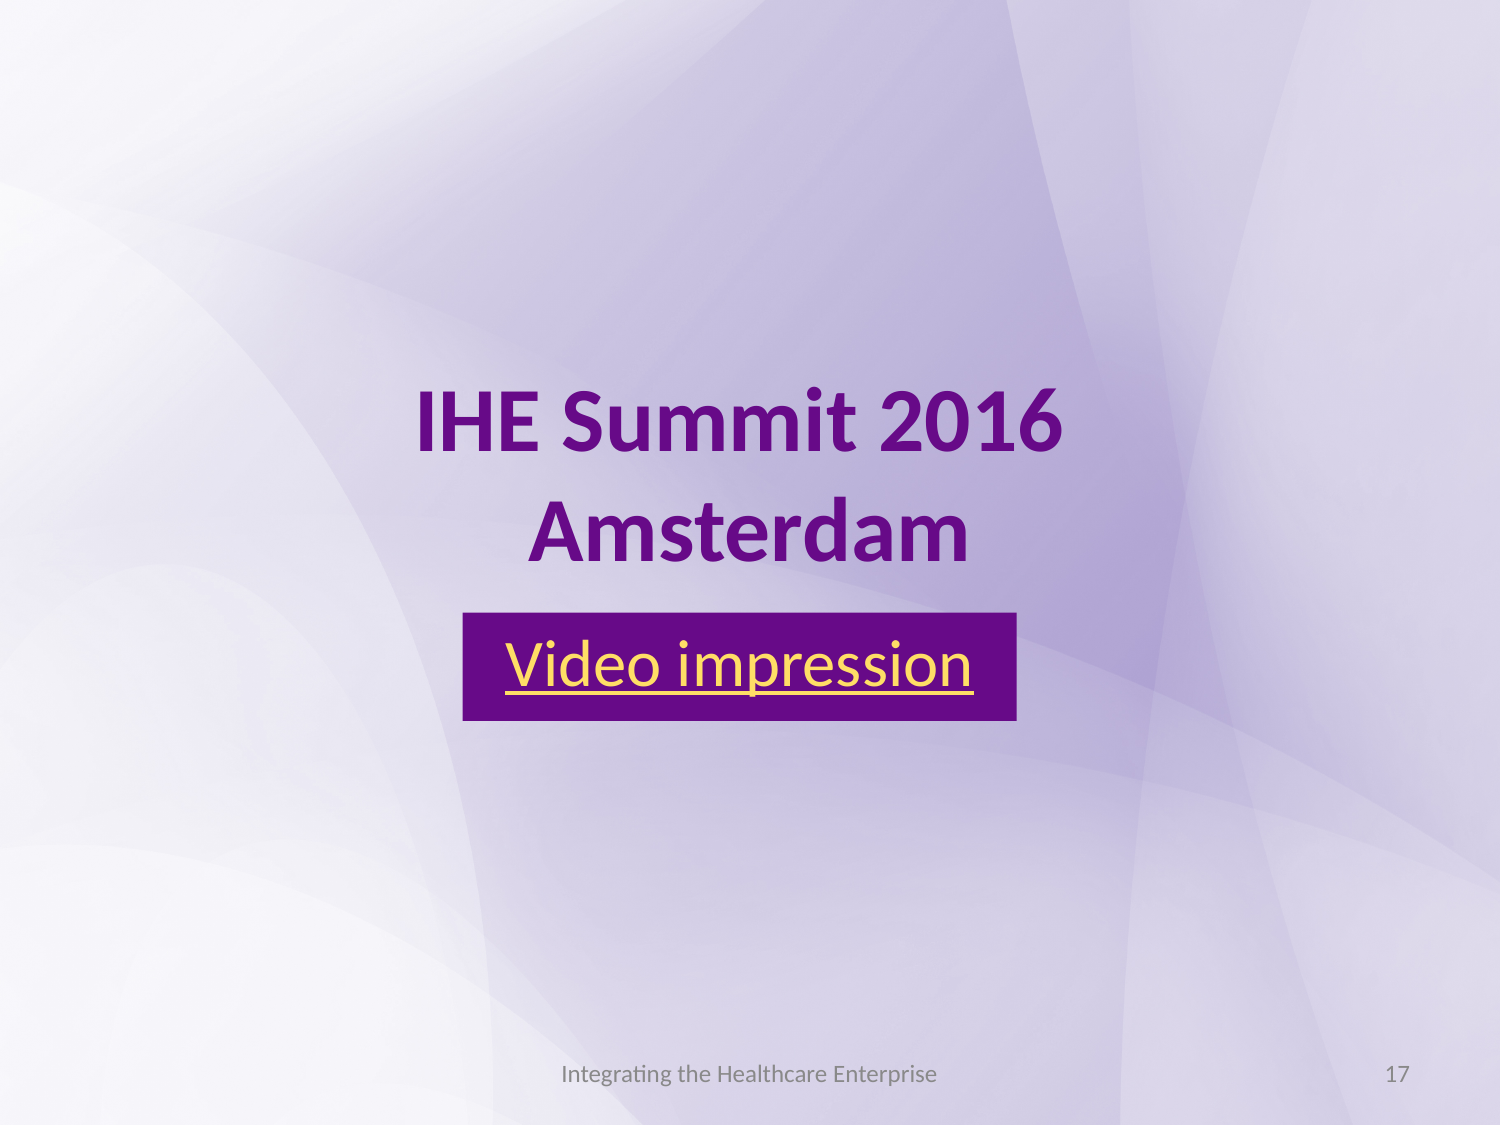

# IHE Summit 2016 Amsterdam
Video impression
Integrating the Healthcare Enterprise
17